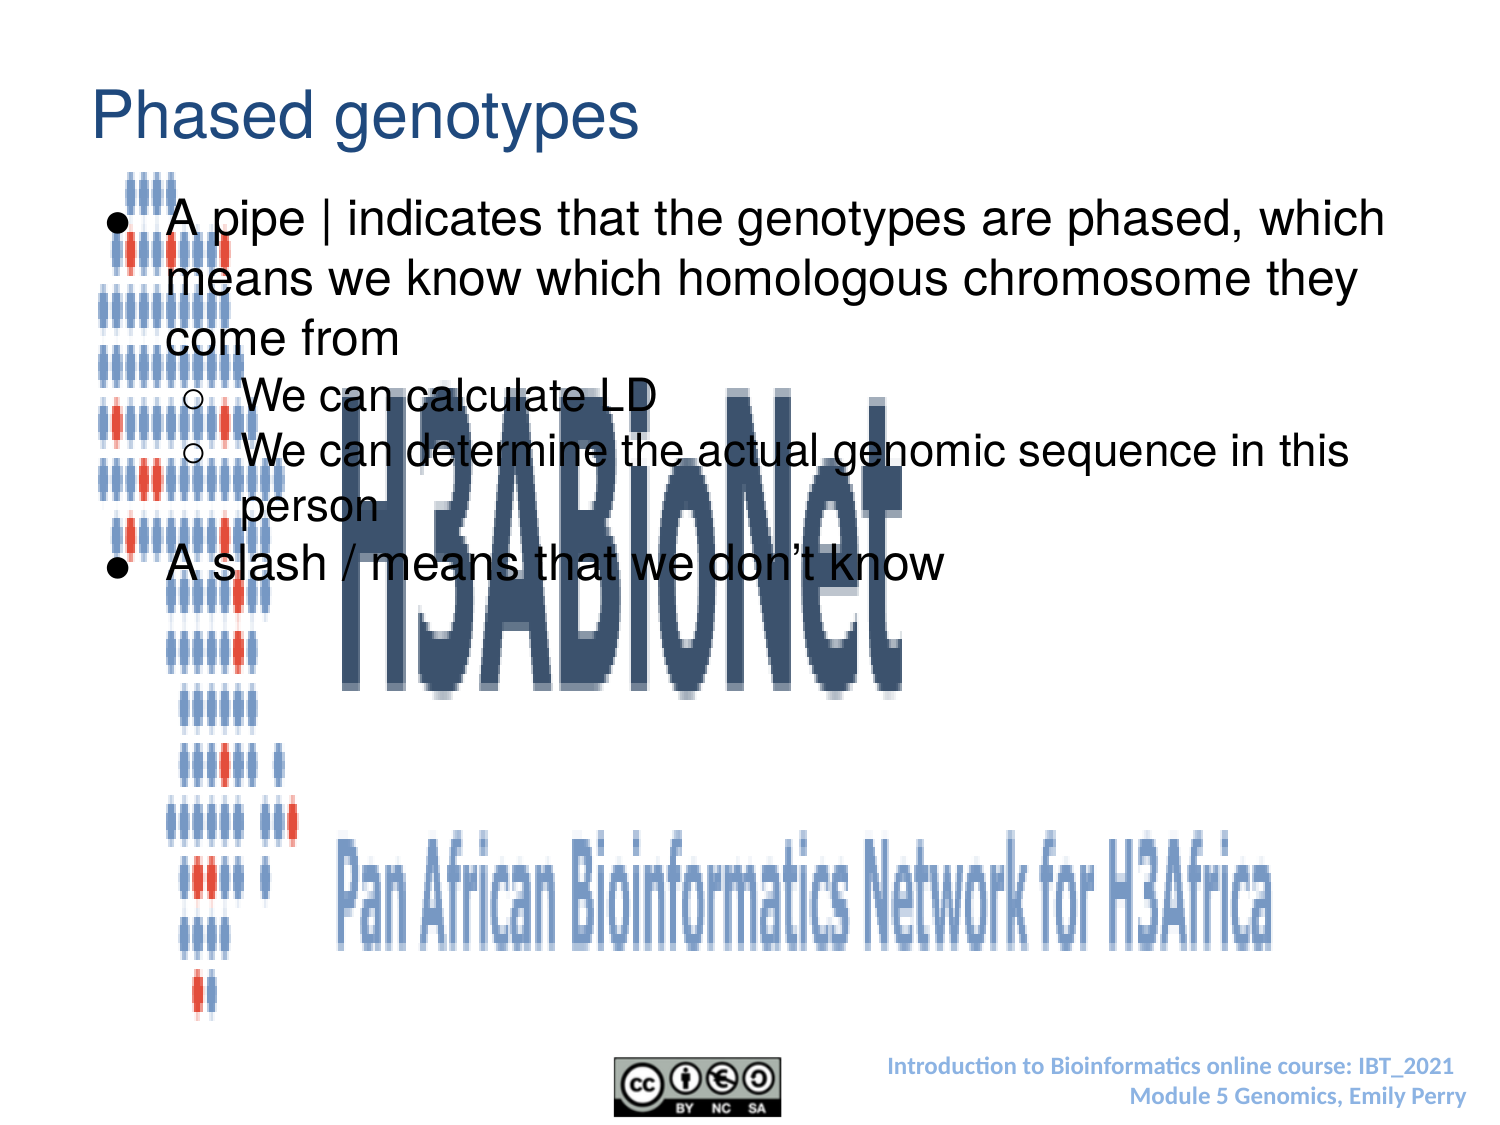

# Phased genotypes
A pipe | indicates that the genotypes are phased, which means we know which homologous chromosome they come from
We can calculate LD
We can determine the actual genomic sequence in this person
A slash / means that we don’t know